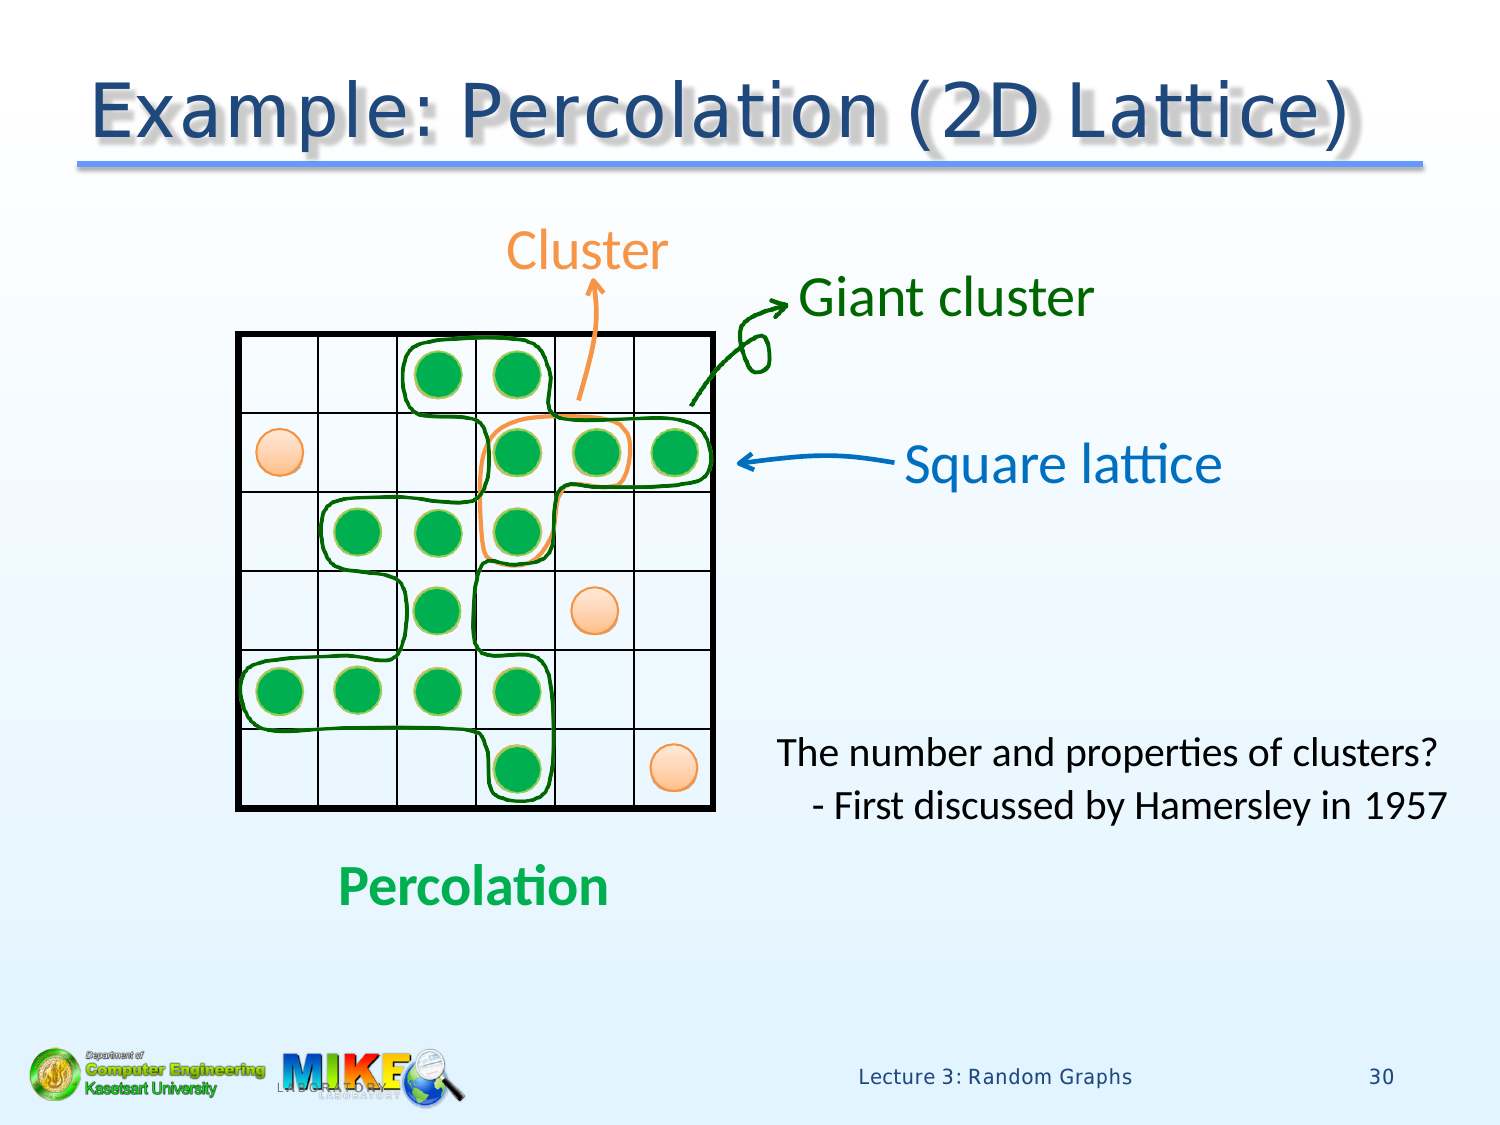

# Example: Percolation (2D Lattice)
Cluster
Giant cluster

Square lattice

The number and properties of clusters?
- First discussed by Hamersley in 1957

Percolation
Lecture 3: Random Graphs
30